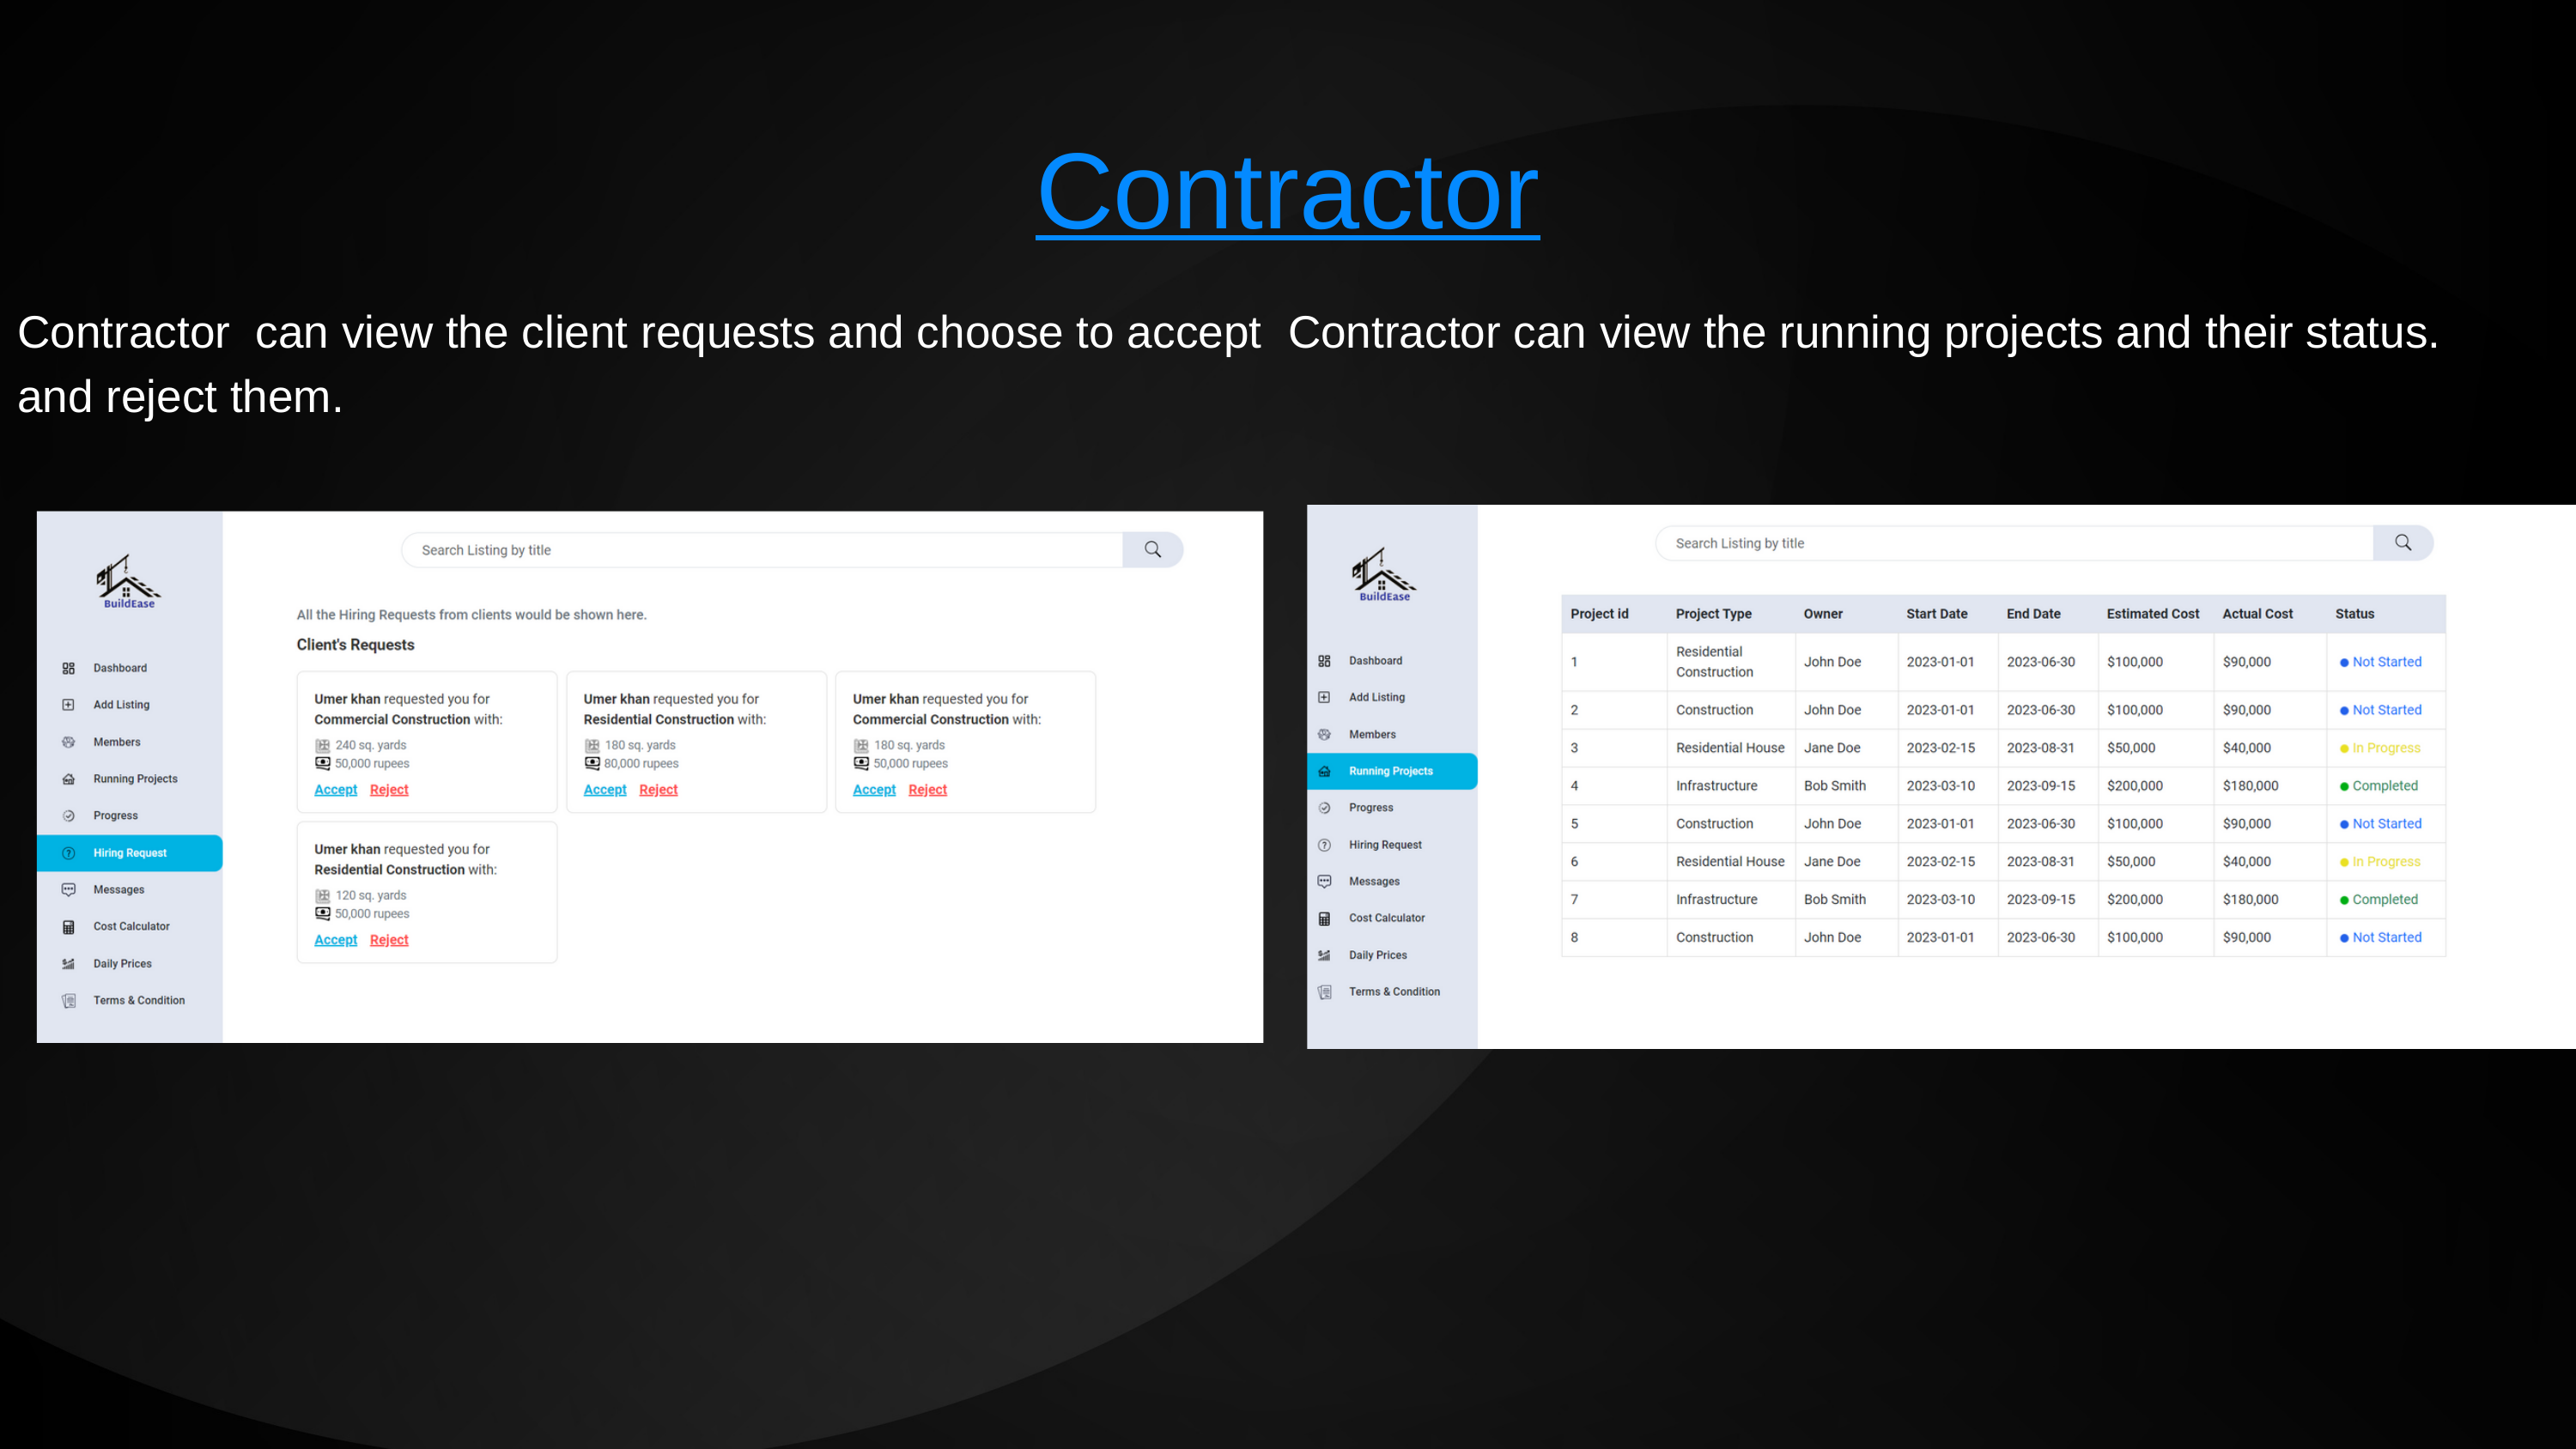

Contractor
Contractor  can view the client requests and choose to accept and reject them.

Contractor can view the running projects and their status.